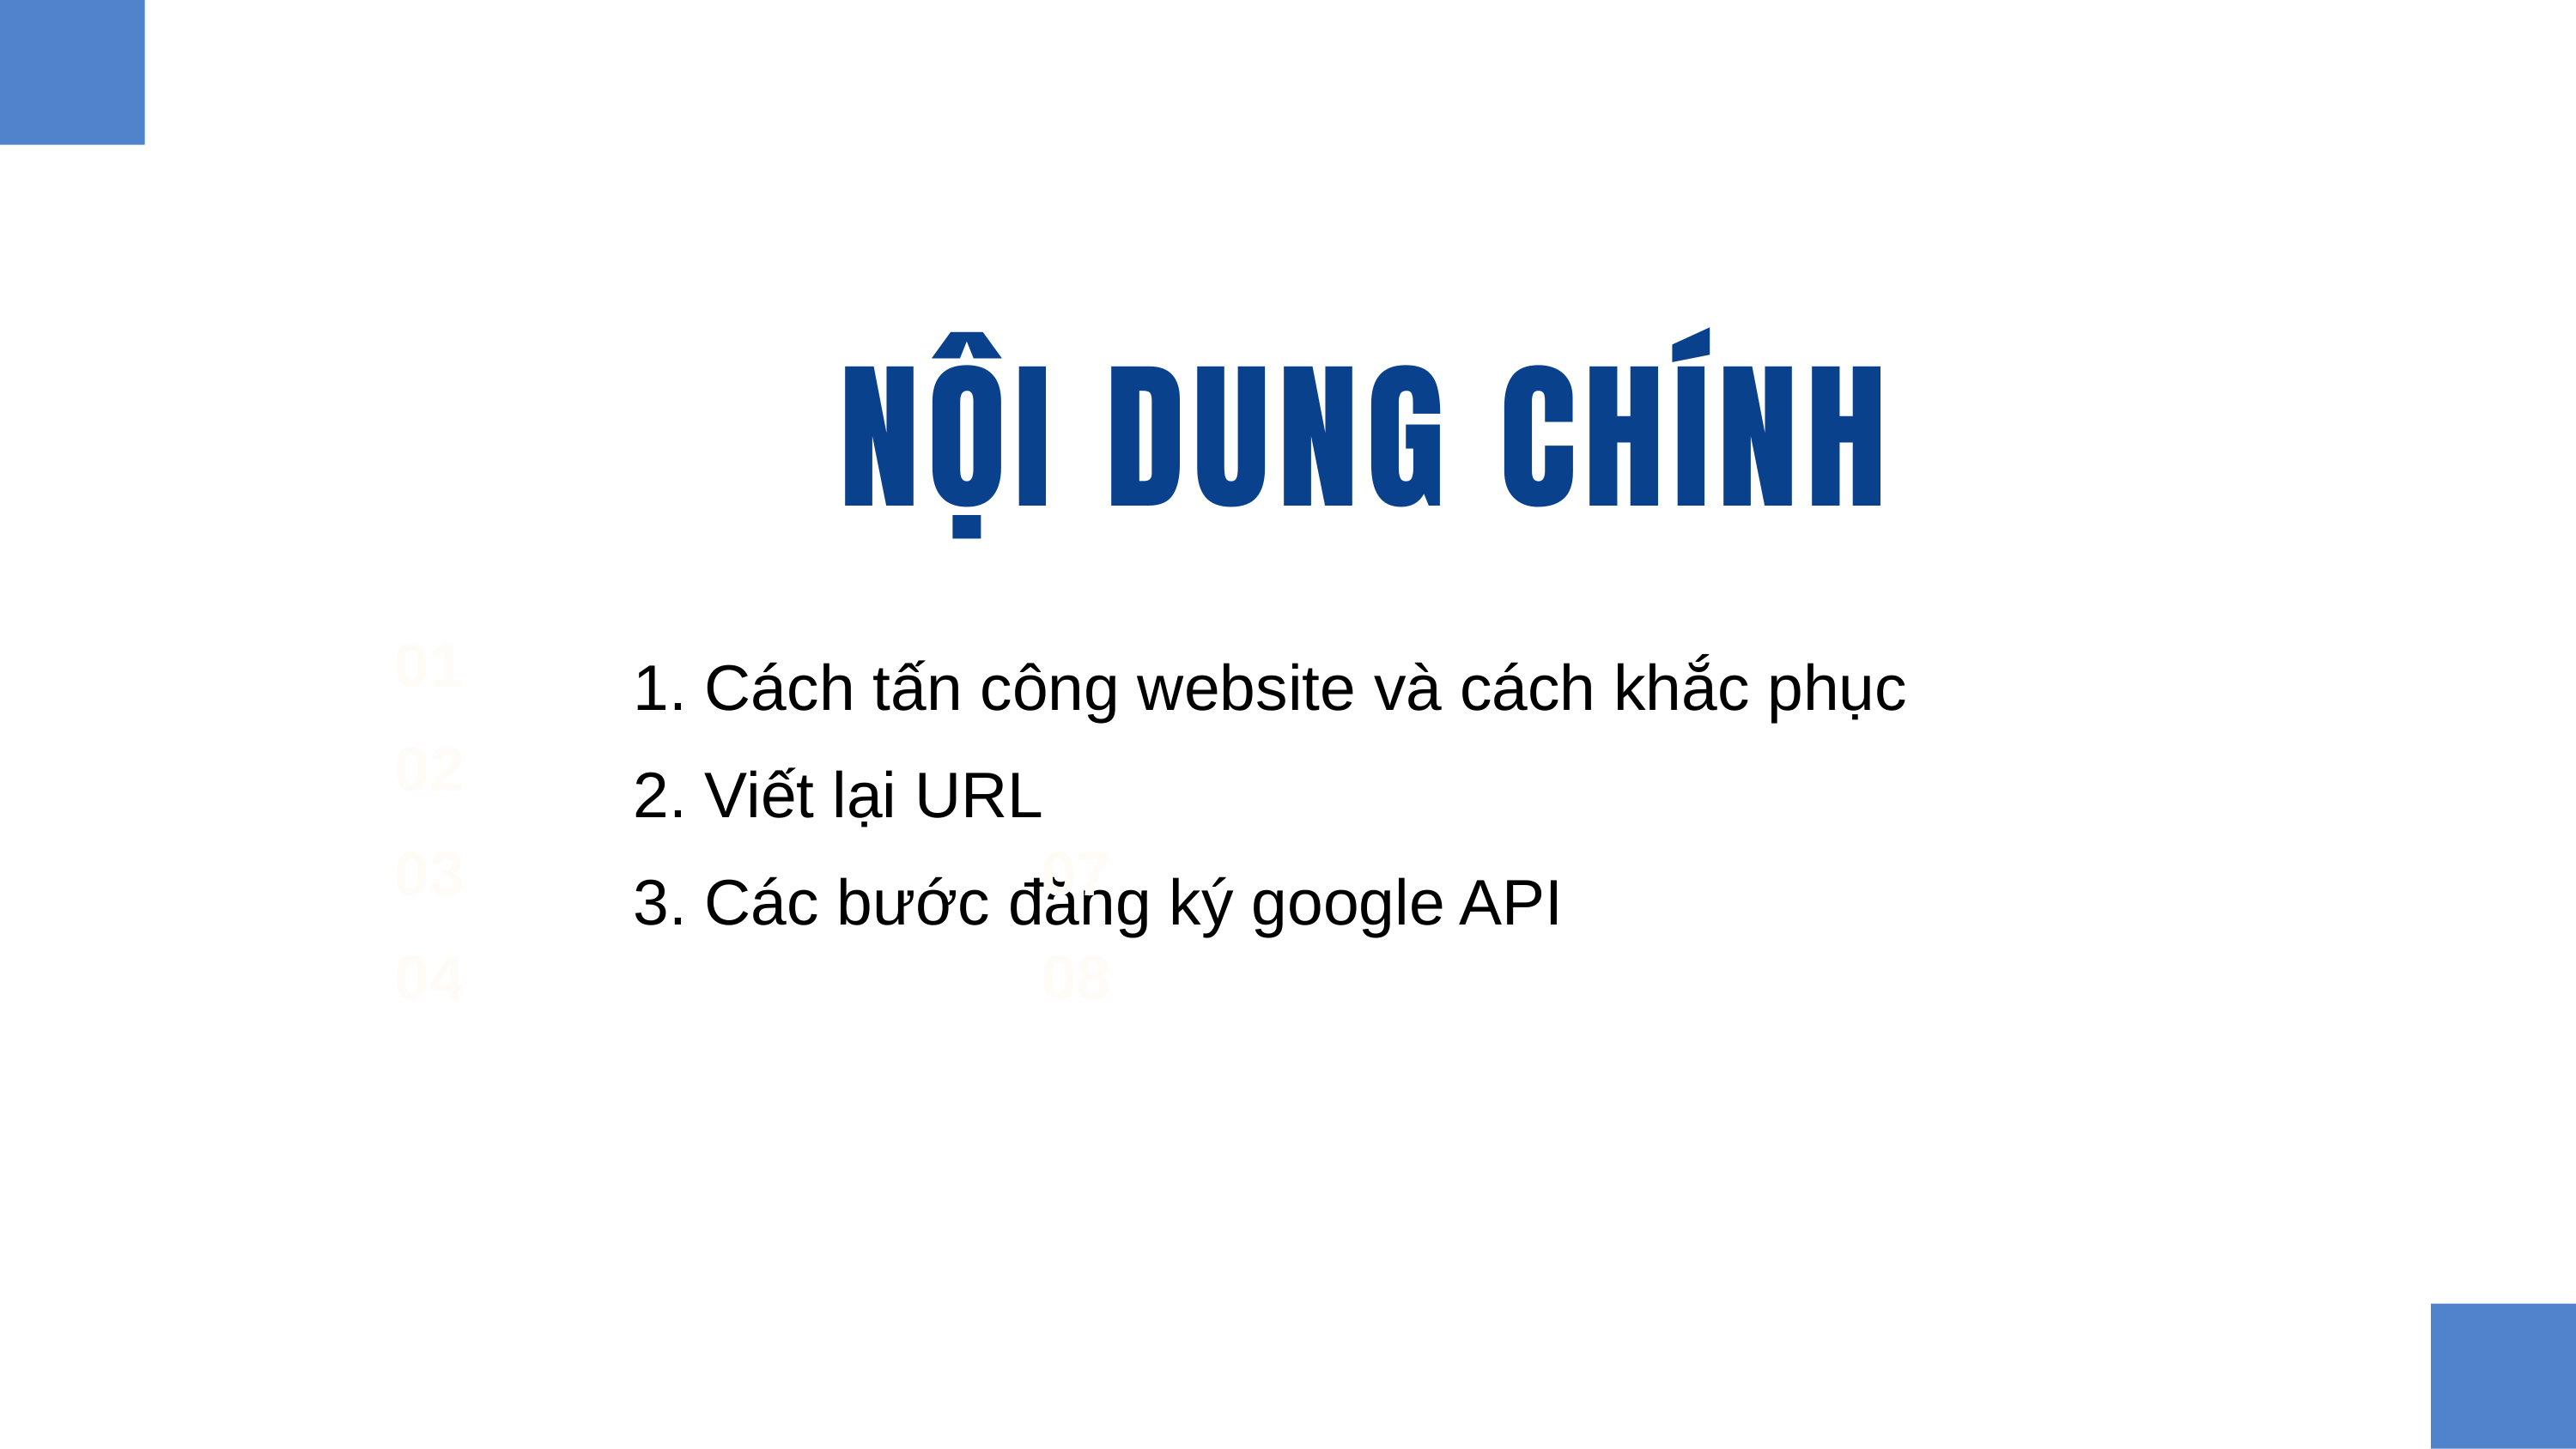

NỘI DUNG CHÍNH
01
1. Cách tấn công website và cách khắc phục

2. Viết lại URL

3. Các bước đăng ký google API

02
03
07
04
08